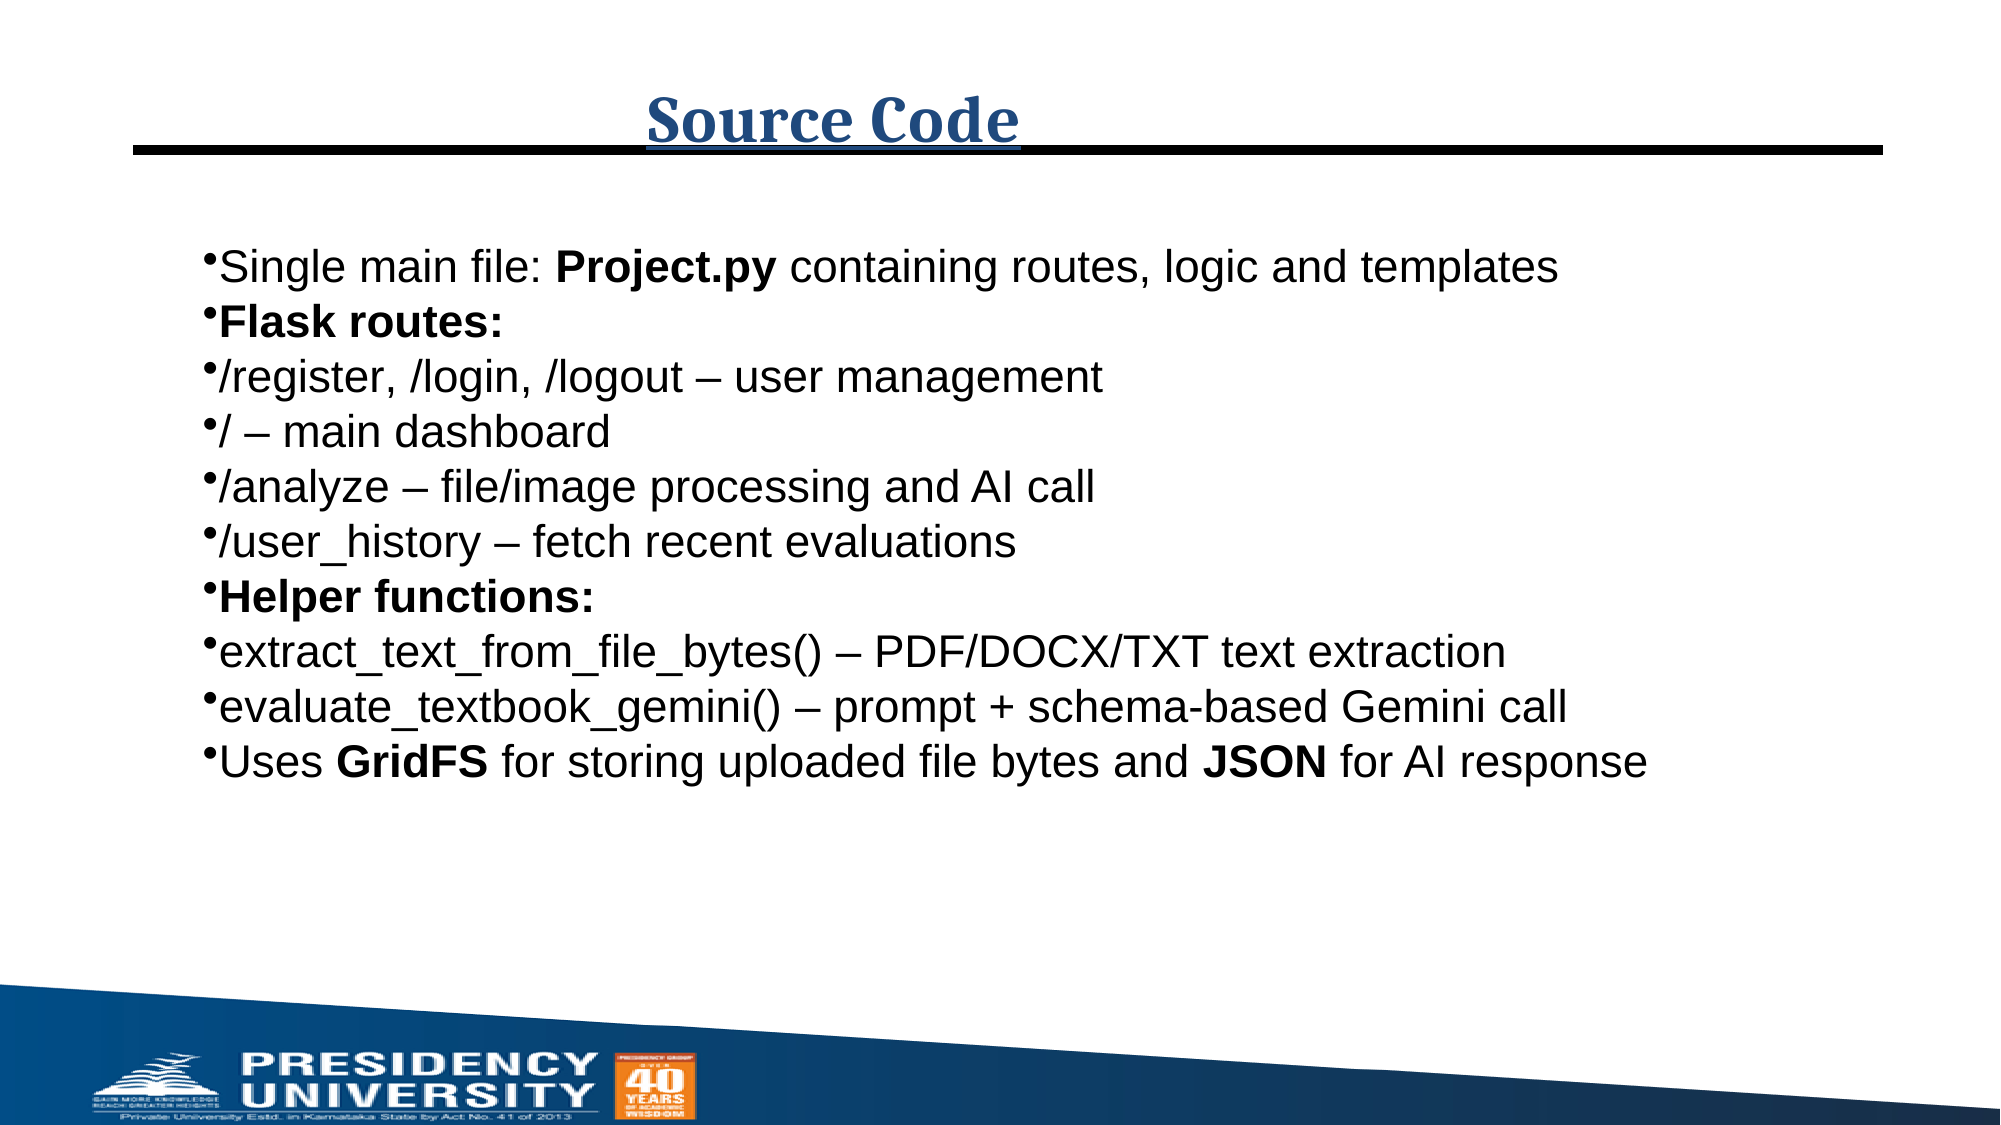

Source Code
Single main file: Project.py containing routes, logic and templates
Flask routes:
/register, /login, /logout – user management
/ – main dashboard
/analyze – file/image processing and AI call
/user_history – fetch recent evaluations
Helper functions:
extract_text_from_file_bytes() – PDF/DOCX/TXT text extraction
evaluate_textbook_gemini() – prompt + schema-based Gemini call
Uses GridFS for storing uploaded file bytes and JSON for AI response